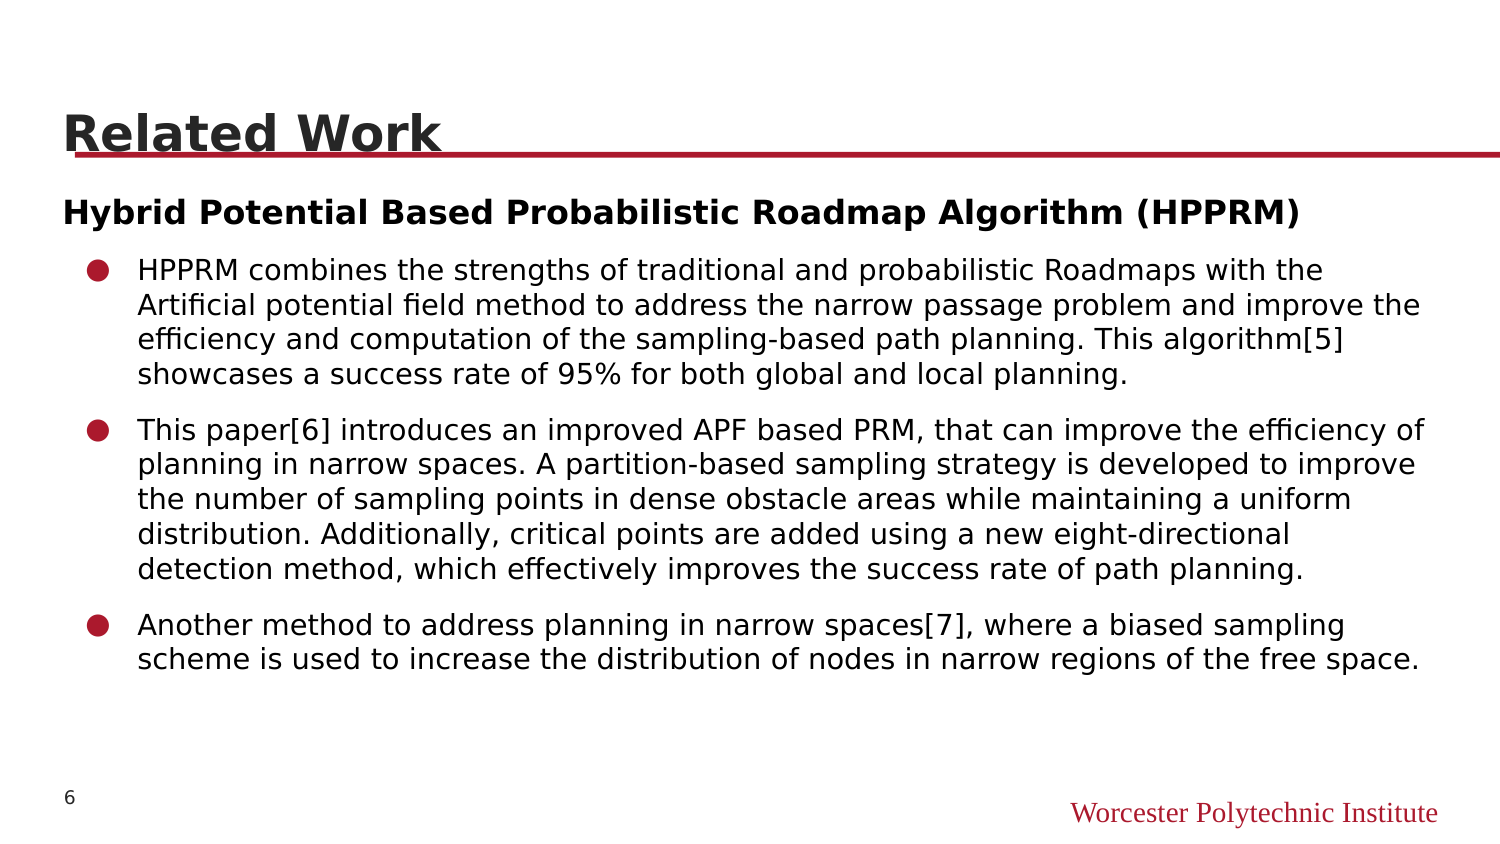

# Related Work
Hybrid Potential Based Probabilistic Roadmap Algorithm (HPPRM)
HPPRM combines the strengths of traditional and probabilistic Roadmaps with the Artificial potential field method to address the narrow passage problem and improve the efficiency and computation of the sampling-based path planning. This algorithm[5] showcases a success rate of 95% for both global and local planning.
This paper[6] introduces an improved APF based PRM, that can improve the efficiency of planning in narrow spaces. A partition-based sampling strategy is developed to improve the number of sampling points in dense obstacle areas while maintaining a uniform distribution. Additionally, critical points are added using a new eight-directional detection method, which effectively improves the success rate of path planning.
Another method to address planning in narrow spaces[7], where a biased sampling scheme is used to increase the distribution of nodes in narrow regions of the free space.
6